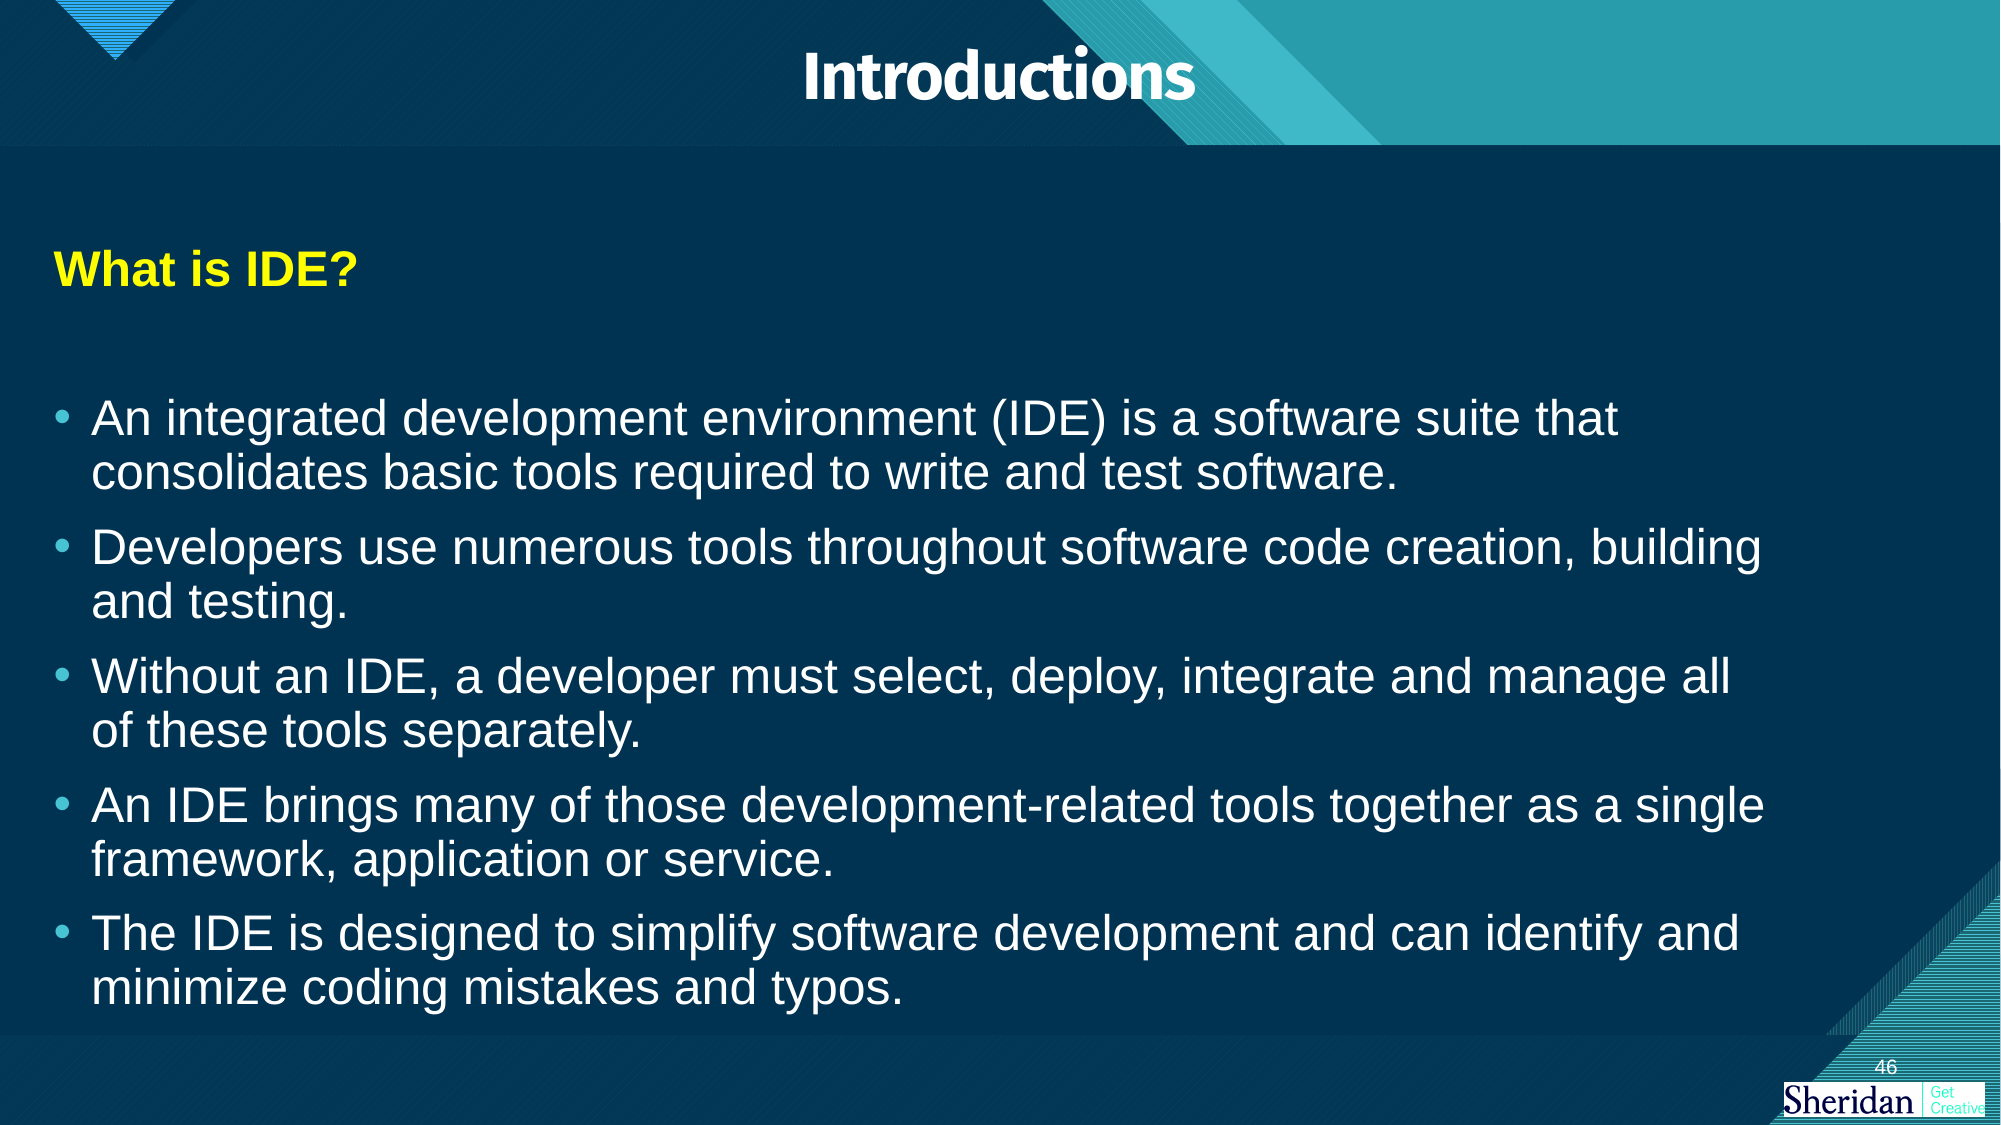

# Introductions

What is IDE?

An integrated development environment (IDE) is a software suite that consolidates basic tools required to write and test software.
Developers use numerous tools throughout software code creation, building and testing.
Without an IDE, a developer must select, deploy, integrate and manage all of these tools separately.
An IDE brings many of those development-related tools together as a single framework, application or service.
The IDE is designed to simplify software development and can identify and minimize coding mistakes and typos.

46